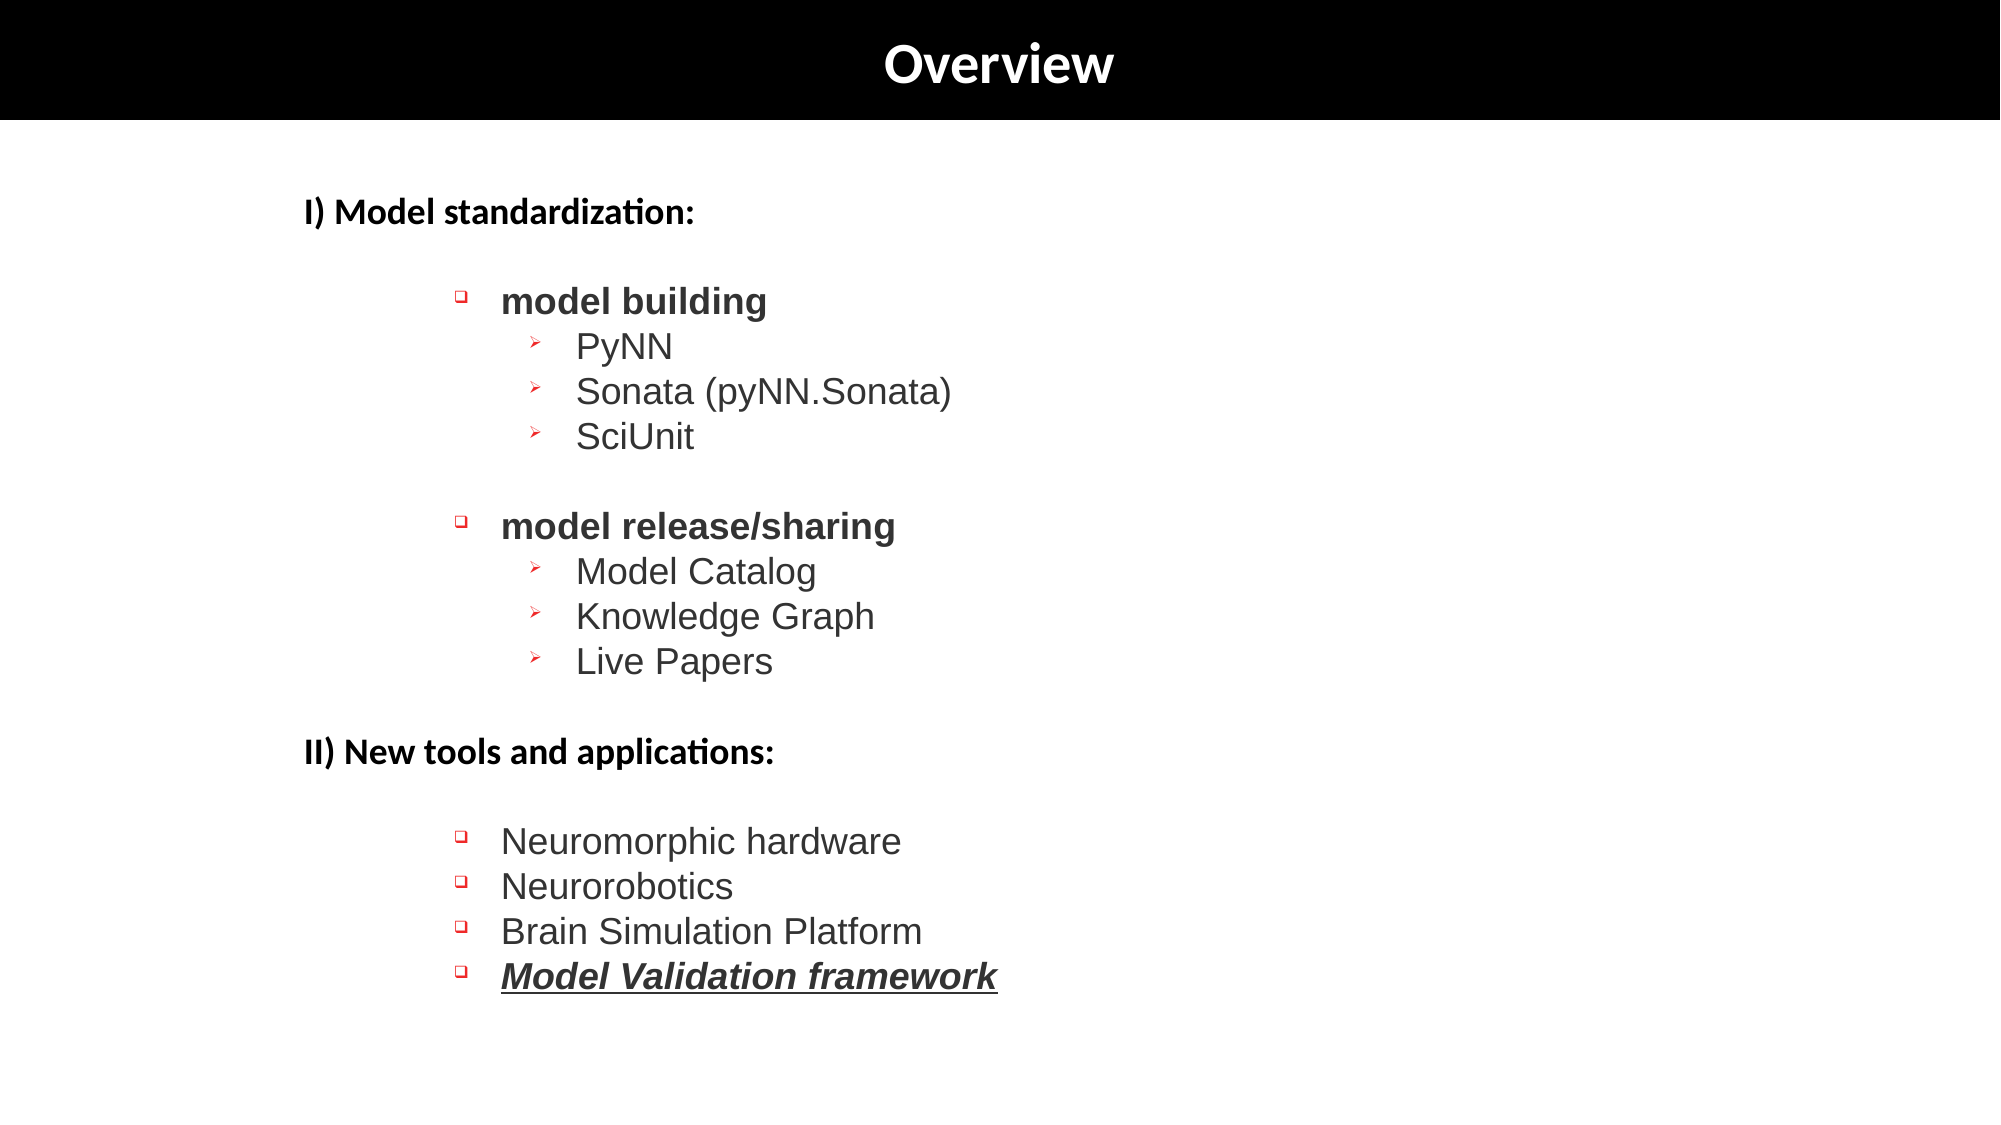

Overview
I) Model standardization:

model building
PyNN
Sonata (pyNN.Sonata)
SciUnit

model release/sharing
Model Catalog
Knowledge Graph
Live Papers

II) New tools and applications:

Neuromorphic hardware
Neurorobotics
Brain Simulation Platform
Model Validation framework